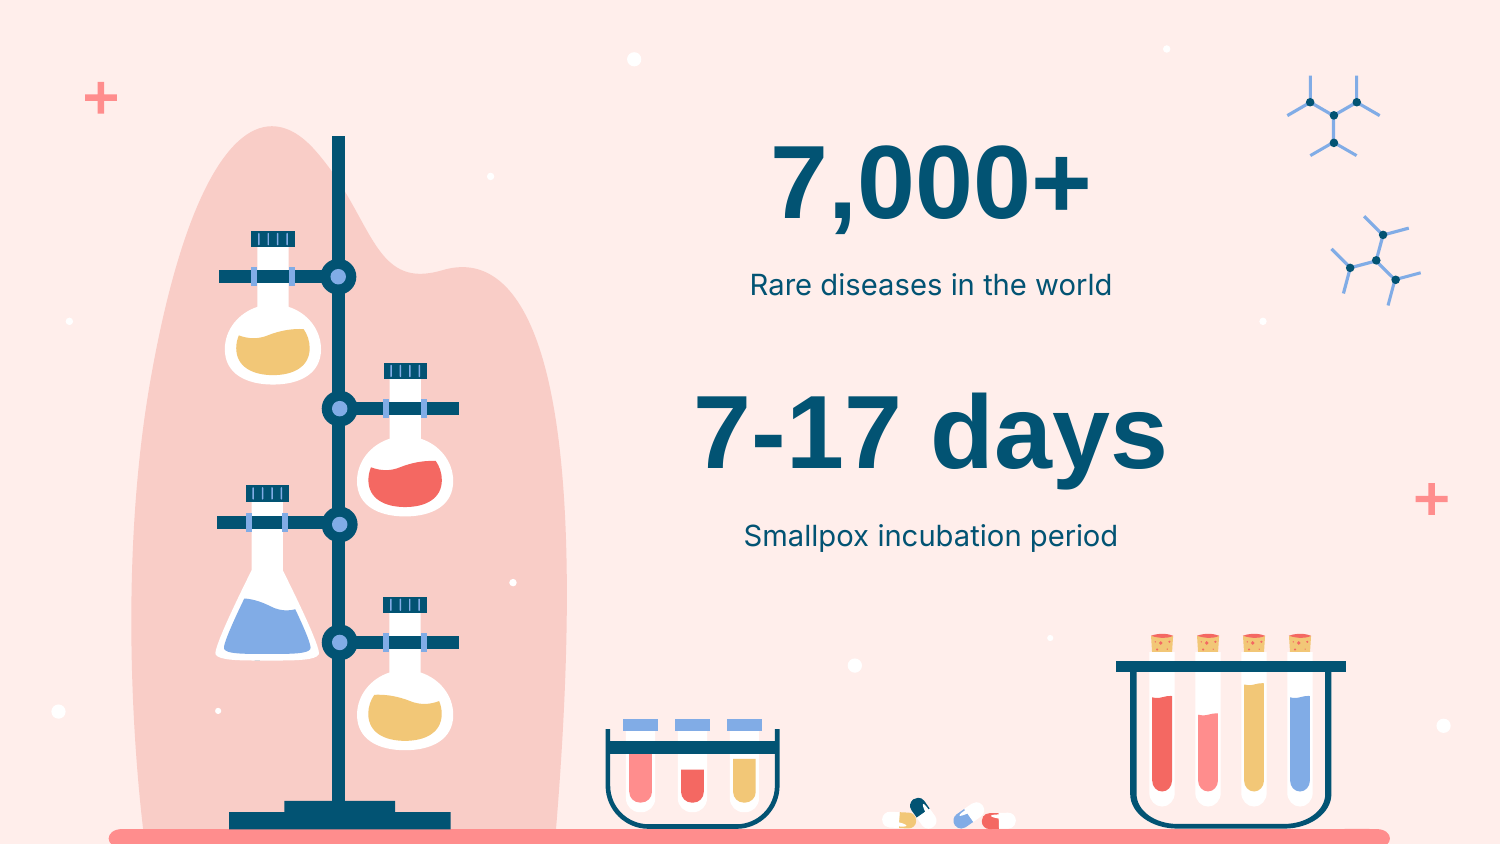

# 7,000+

Rare diseases in the world

7-17 days
Smallpox incubation period